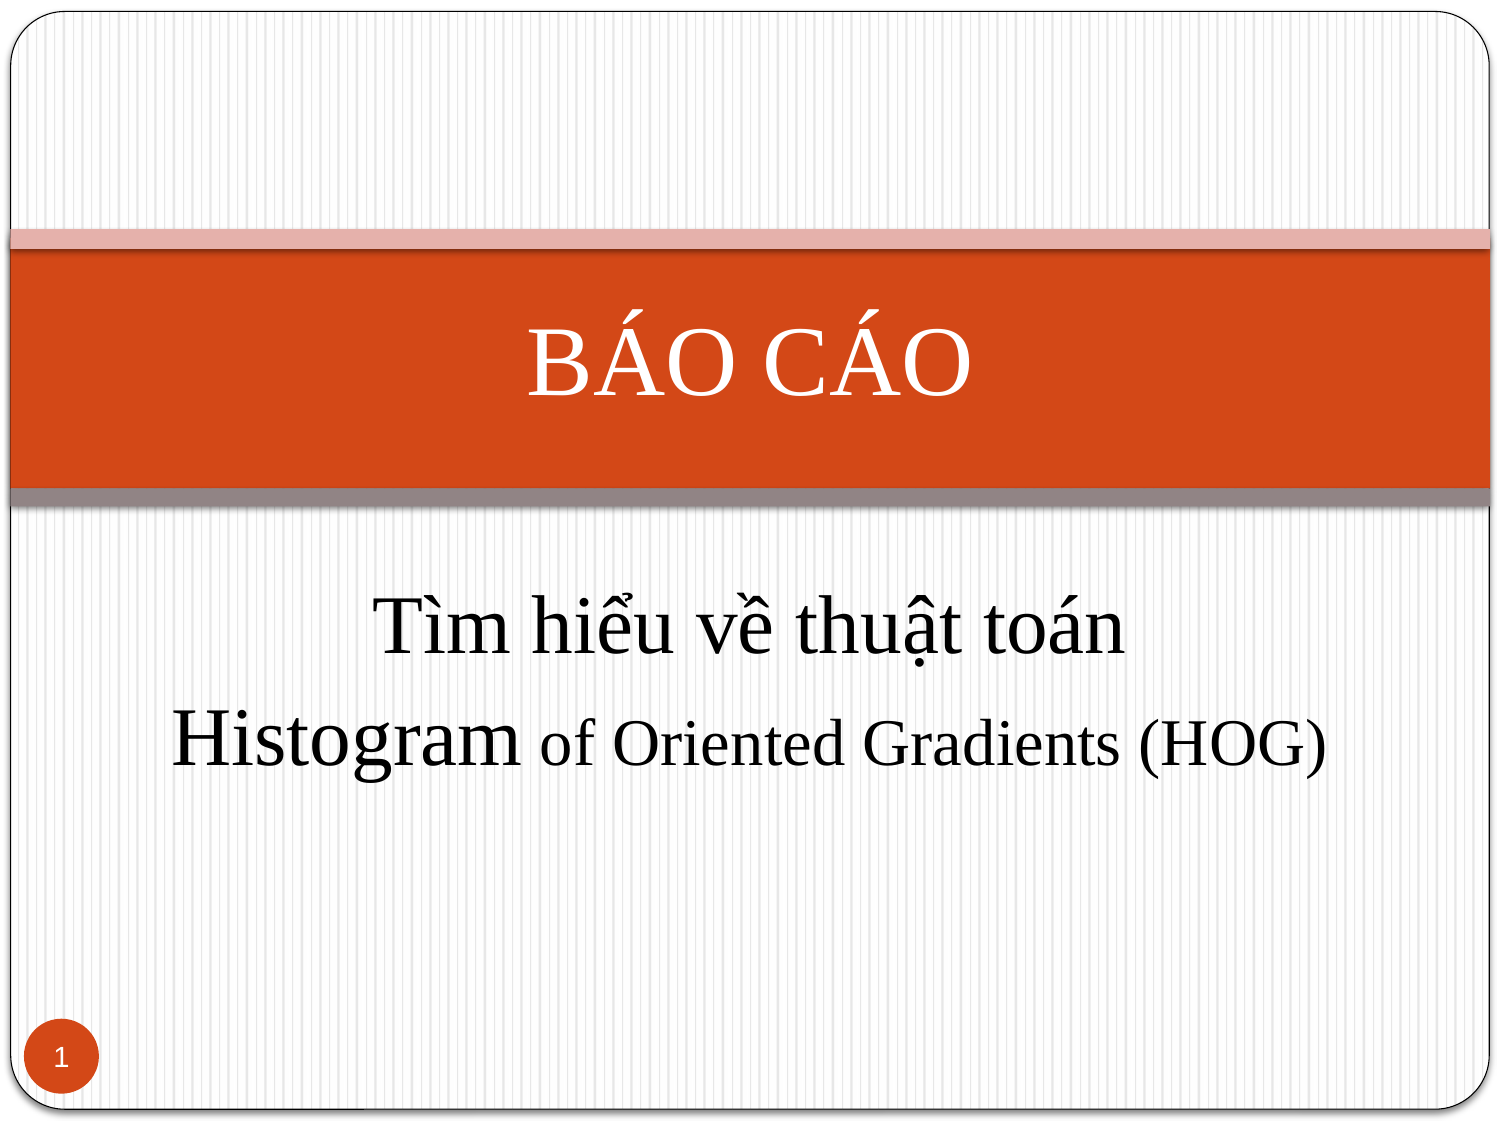

# BÁO CÁO
Tìm hiểu về thuật toán
Histogram of Oriented Gradients (HOG)
1